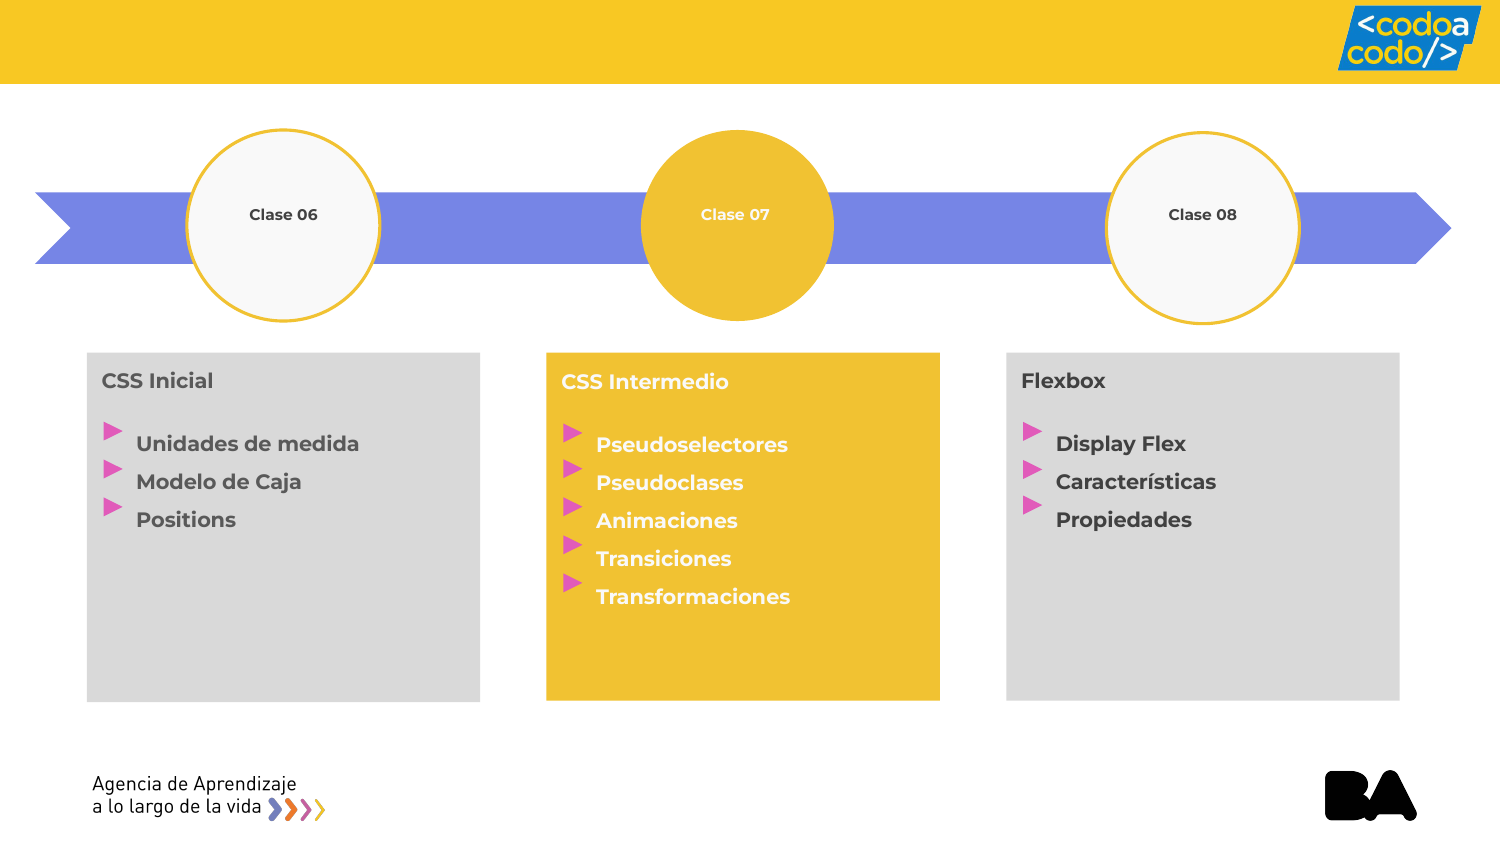

# Clase 06
Clase 07
Clase 08
CSS Inicial

      Unidades de medida
      Modelo de Caja
      Positions

Flexbox

      Display Flex
      Características
      Propiedades

CSS Intermedio

      Pseudoselectores
      Pseudoclases
      Animaciones
      Transiciones
      Transformaciones